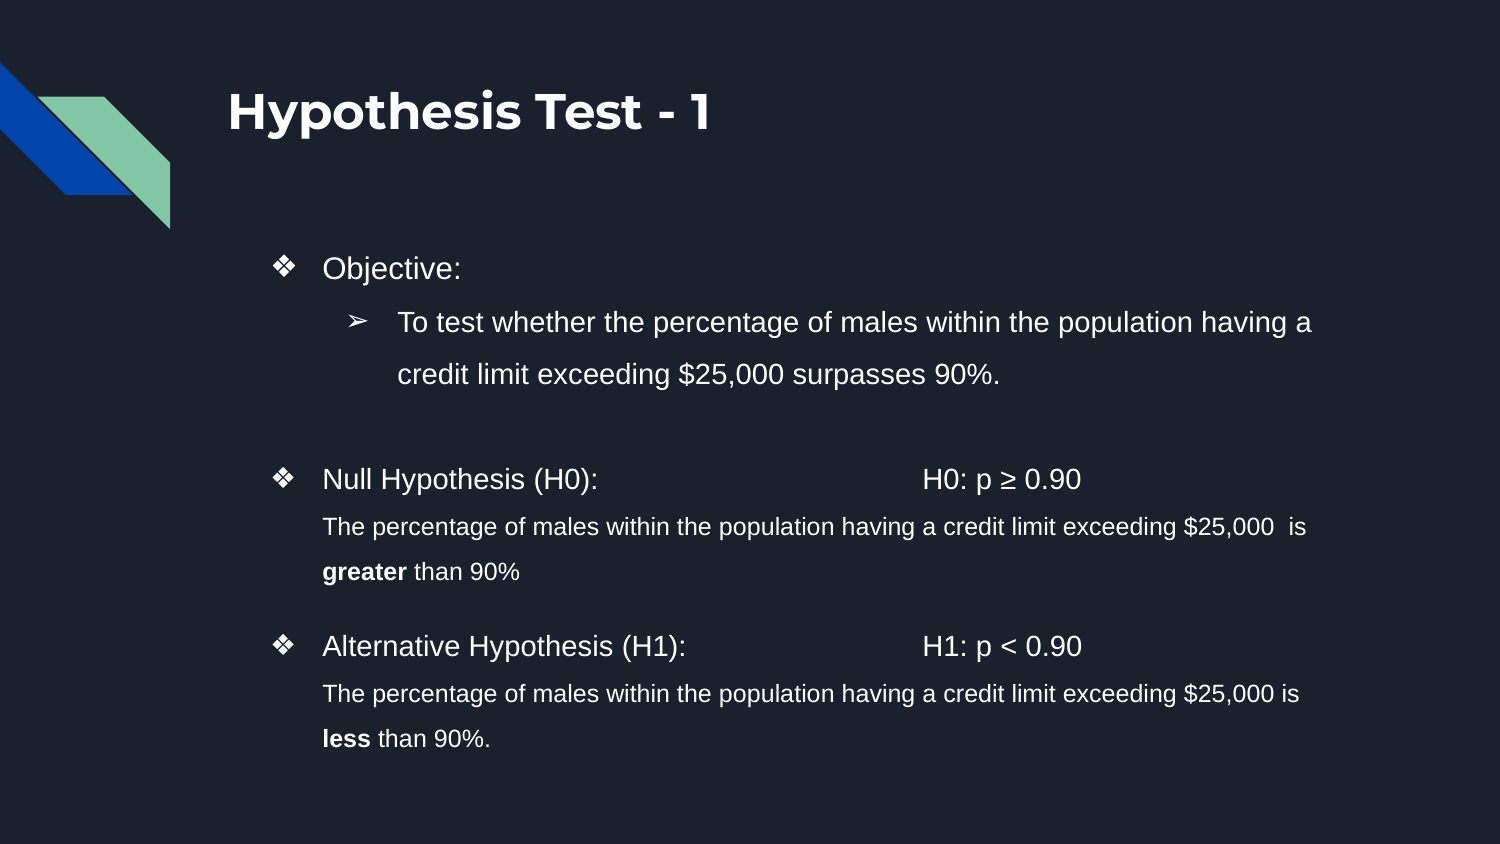

# Hypothesis Test - 1
Objective:
To test whether the percentage of males within the population having a credit limit exceeding $25,000 surpasses 90%.

Null Hypothesis (H0): 			H0: p ≥ 0.90
The percentage of males within the population having a credit limit exceeding $25,000  is greater than 90%
Alternative Hypothesis (H1): 		H1: p < 0.90
The percentage of males within the population having a credit limit exceeding $25,000 is less than 90%.